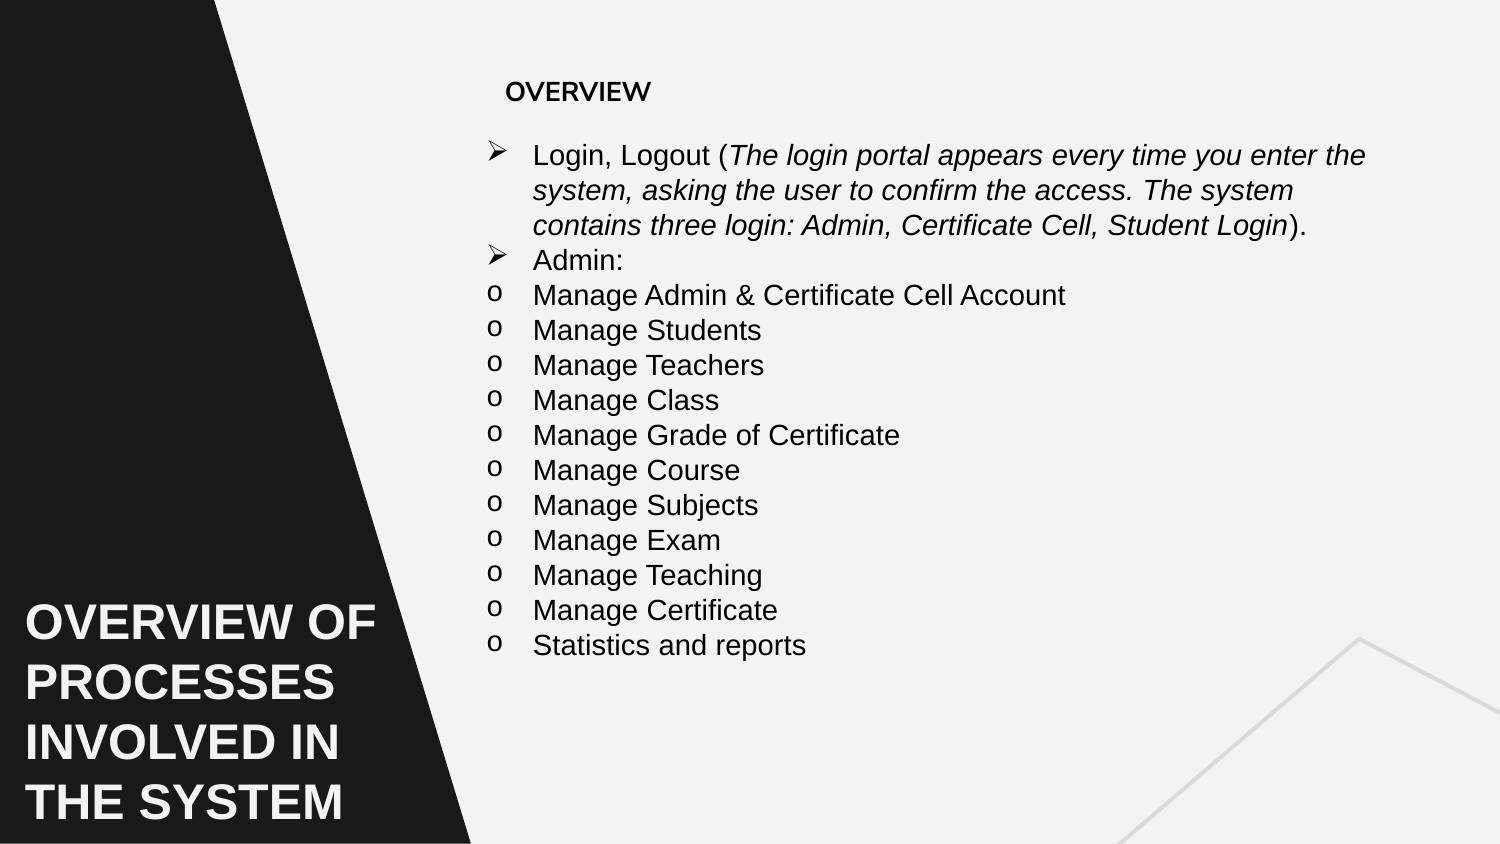

OVERVIEW
Login, Logout (The login portal appears every time you enter the system, asking the user to confirm the access. The system contains three login: Admin, Certificate Cell, Student Login).
Admin:
Manage Admin & Certificate Cell Account
Manage Students
Manage Teachers
Manage Class
Manage Grade of Certificate
Manage Course
Manage Subjects
Manage Exam
Manage Teaching
Manage Certificate
Statistics and reports

# OVERVIEW OF PROCESSES INVOLVED IN THE SYSTEM